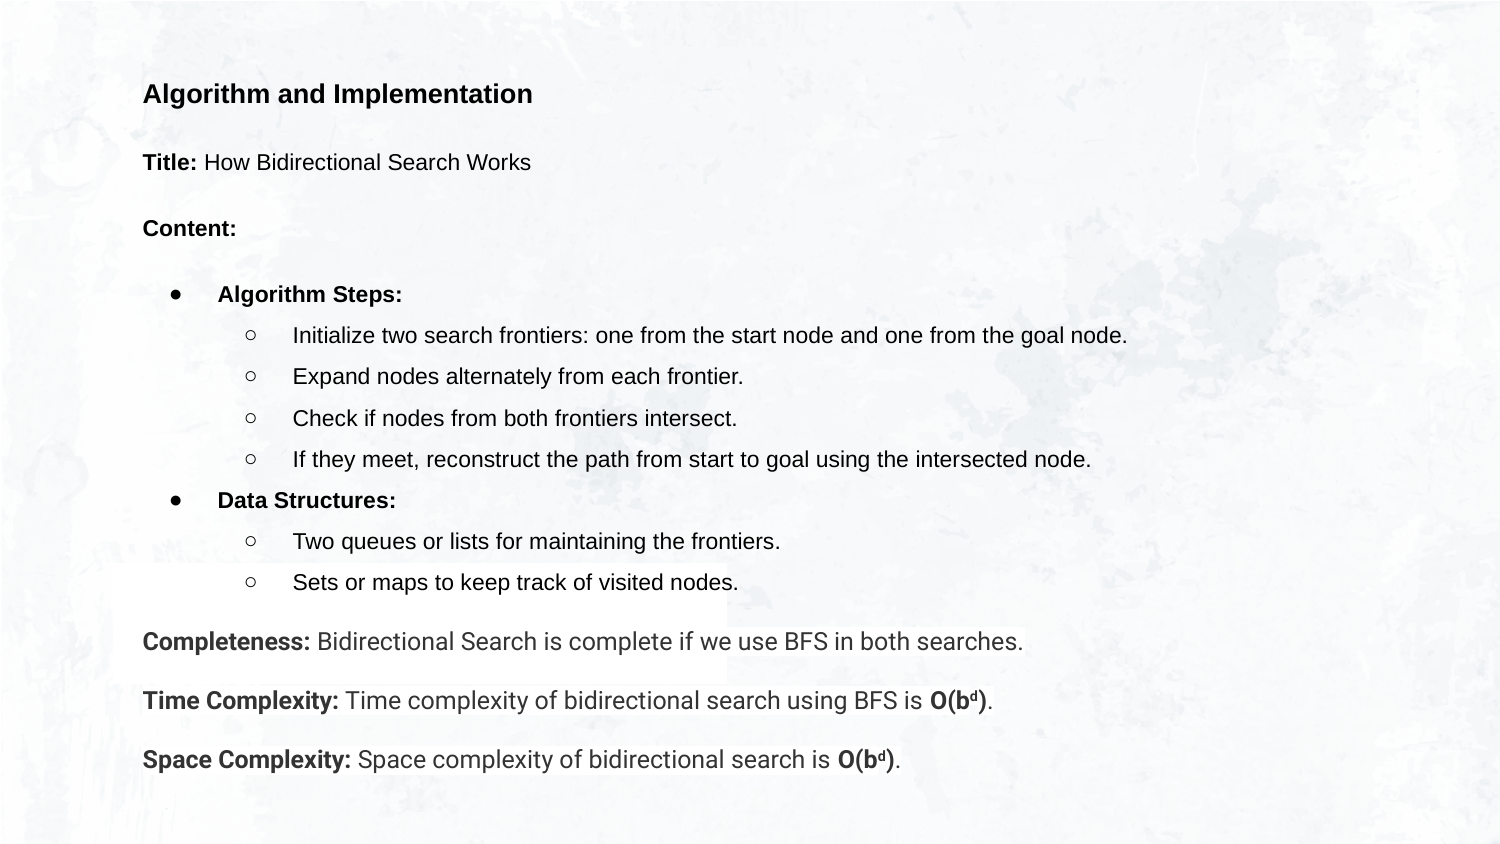

Algorithm and Implementation
Title: How Bidirectional Search Works
Content:
Algorithm Steps:
Initialize two search frontiers: one from the start node and one from the goal node.
Expand nodes alternately from each frontier.
Check if nodes from both frontiers intersect.
If they meet, reconstruct the path from start to goal using the intersected node.
Data Structures:
Two queues or lists for maintaining the frontiers.
Sets or maps to keep track of visited nodes.
Completeness: Bidirectional Search is complete if we use BFS in both searches.
Time Complexity: Time complexity of bidirectional search using BFS is O(bd).
Space Complexity: Space complexity of bidirectional search is O(bd).